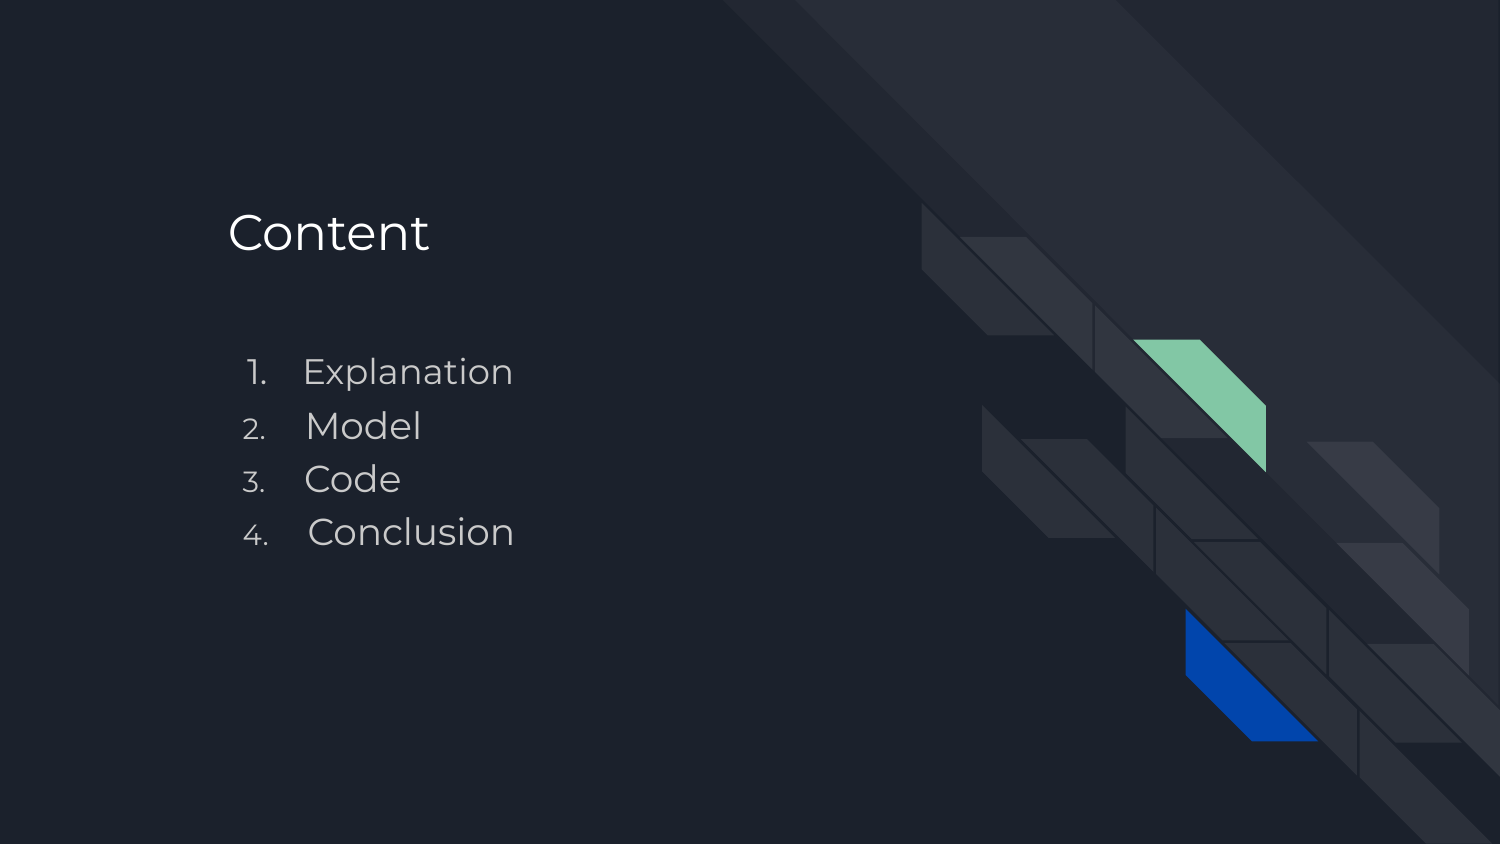

# Content
Explanation

  2.     Model

  3.     Code
  4.     Conclusion